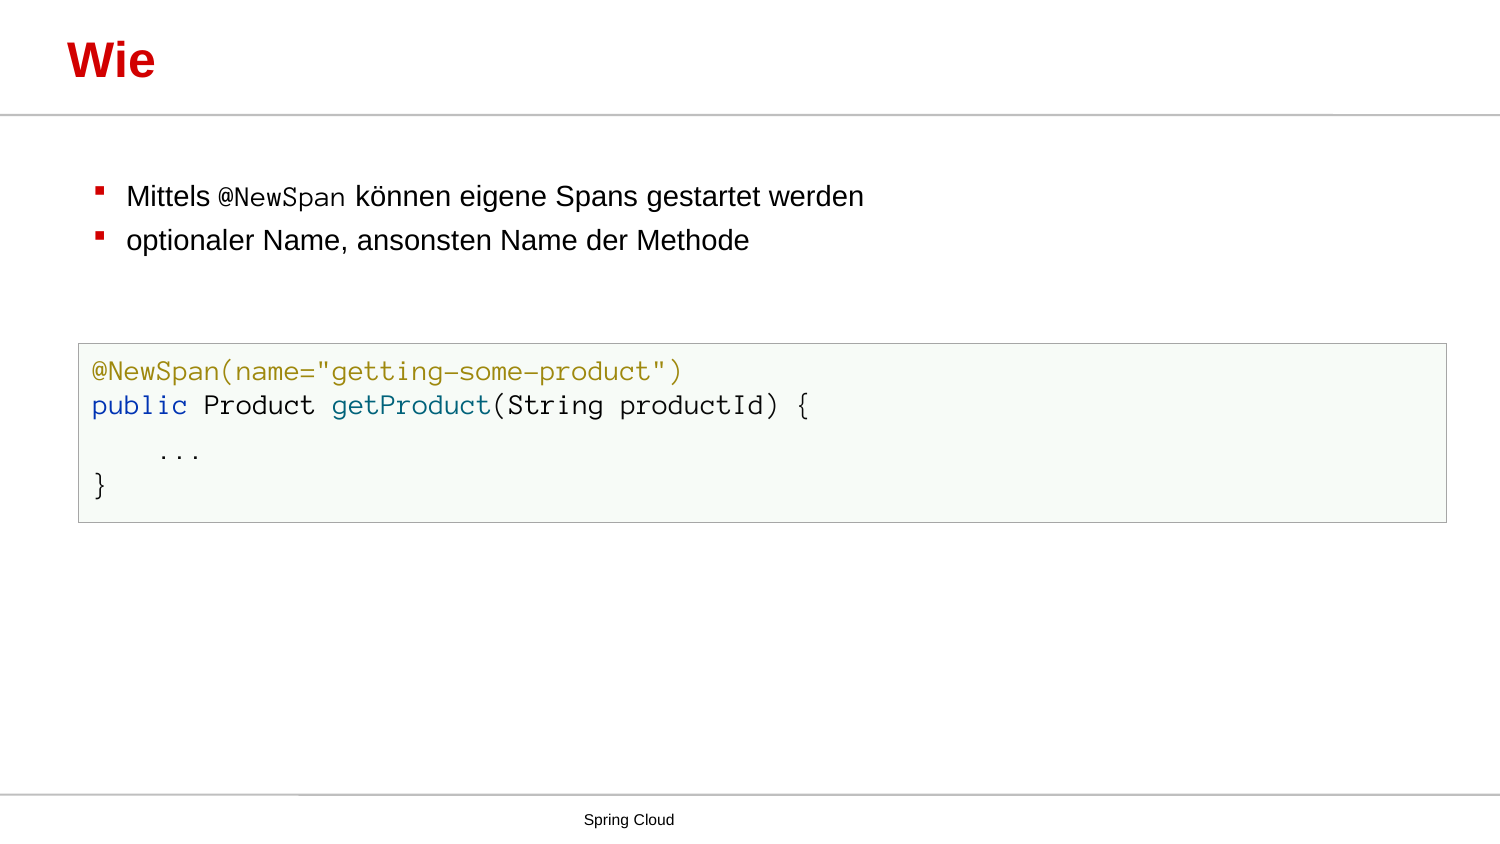

# Wie
Mittels @NewSpan können eigene Spans gestartet werden
optionaler Name, ansonsten Name der Methode
@NewSpan(name="getting-some-product")
public Product getProduct(String productId) {
    ...
}

Spring Cloud